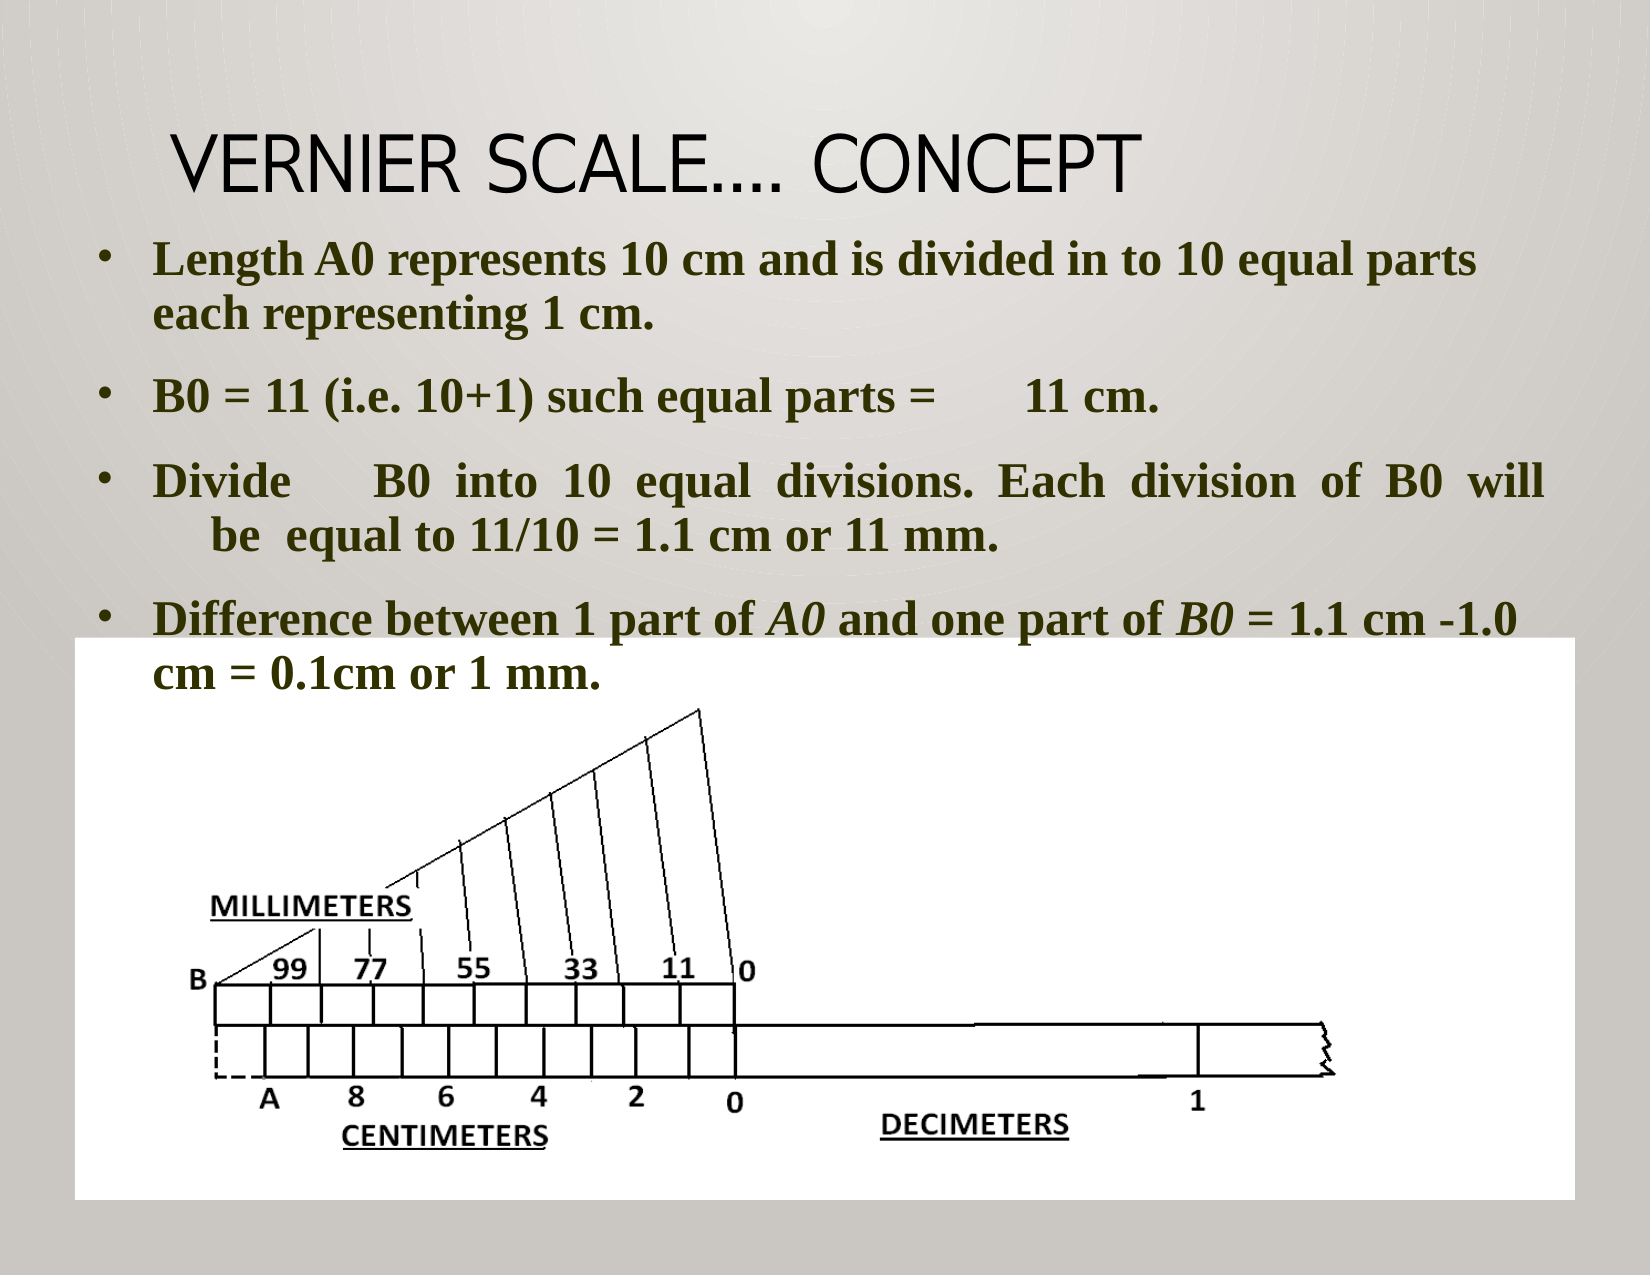

# Vernier scale…. Concept
Length A0 represents 10 cm and is divided in to 10 equal parts  each representing 1 cm.
B0 = 11 (i.e. 10+1) such equal parts =	11 cm.
Divide	B0	into	10	equal	divisions.	Each	division	of	B0	will	be  equal to 11/10 = 1.1 cm or 11 mm.
Difference between 1 part of A0 and one part of B0 = 1.1 cm -1.0  cm = 0.1cm or 1 mm.